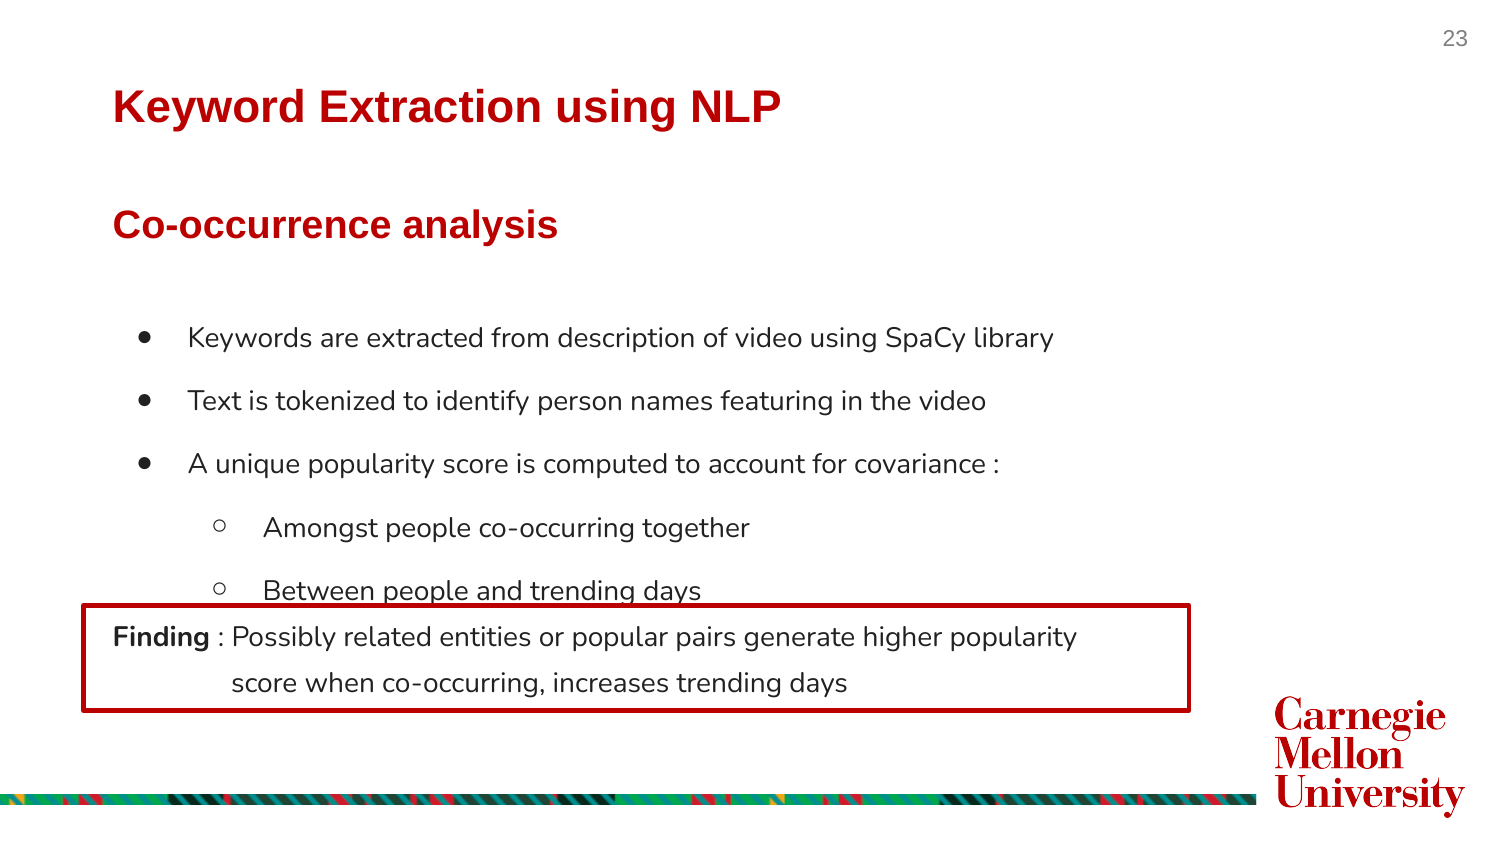

Keyword Extraction using NLP
Co-occurrence analysis
Keywords are extracted from description of video using SpaCy library
Text is tokenized to identify person names featuring in the video
A unique popularity score is computed to account for covariance :
Amongst people co-occurring together
Between people and trending days
Finding : Possibly related entities or popular pairs generate higher popularity
      score when co-occurring, increases trending days